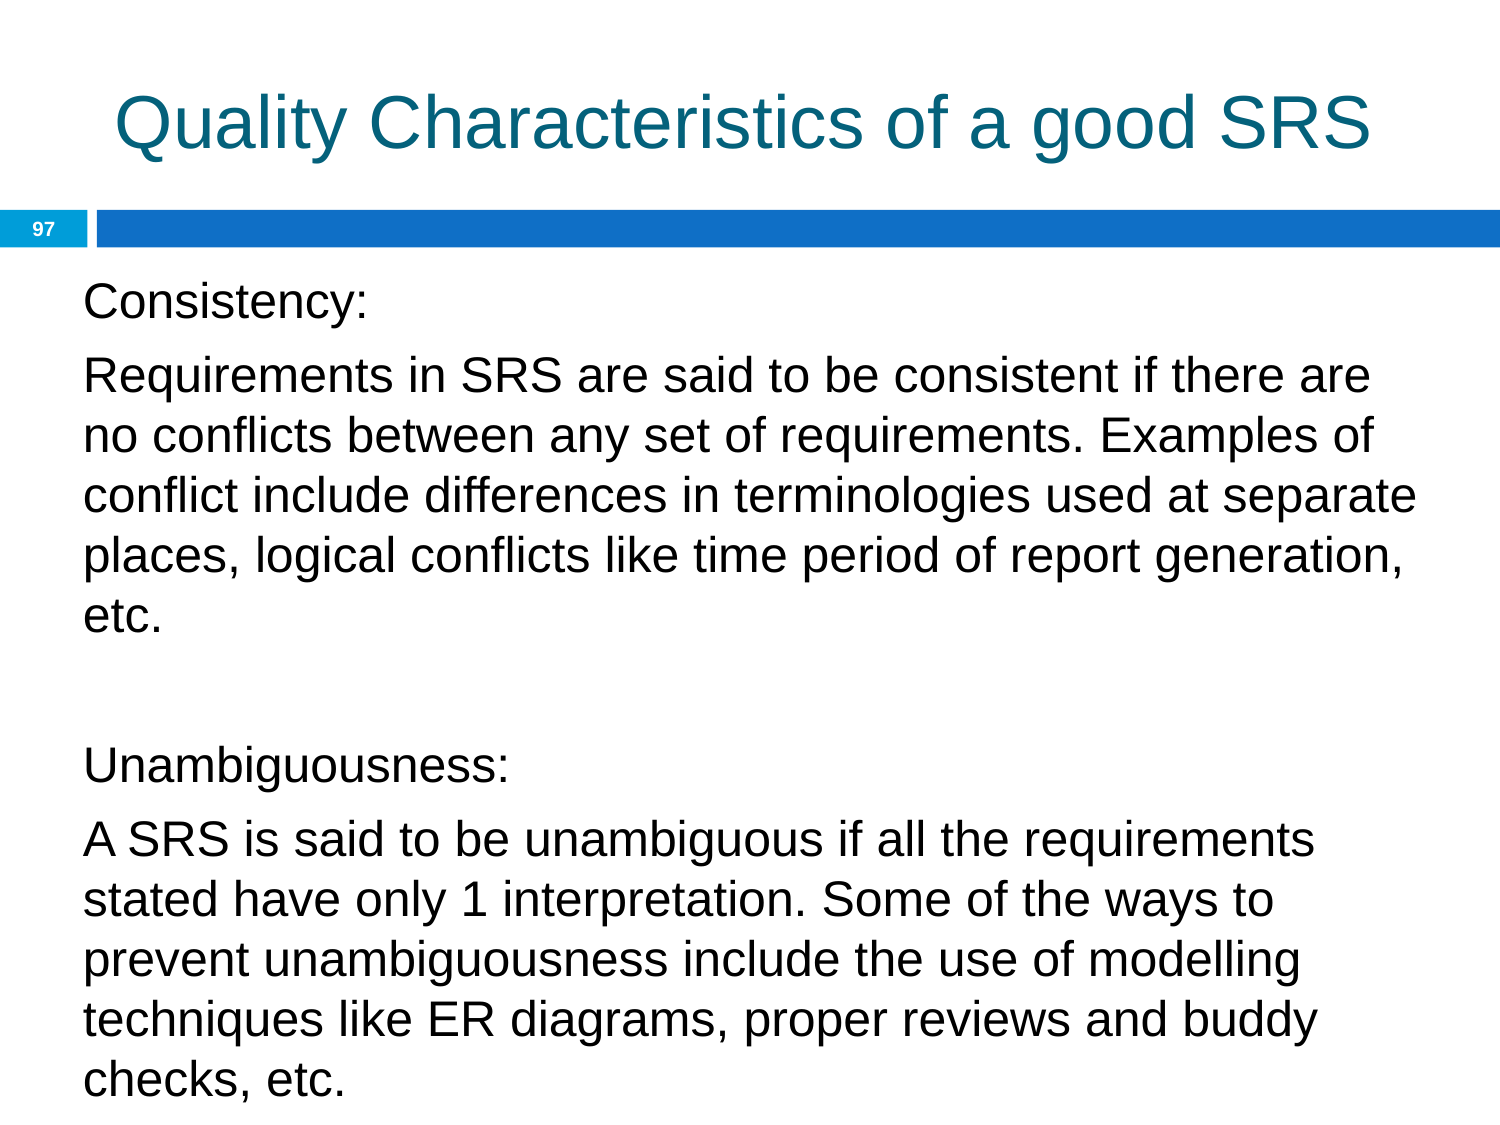

# Quality Characteristics of a good SRS
97
Consistency:
Requirements in SRS are said to be consistent if there are no conflicts between any set of requirements. Examples of conflict include differences in terminologies used at separate places, logical conflicts like time period of report generation, etc.

Unambiguousness:
A SRS is said to be unambiguous if all the requirements stated have only 1 interpretation. Some of the ways to prevent unambiguousness include the use of modelling techniques like ER diagrams, proper reviews and buddy checks, etc.